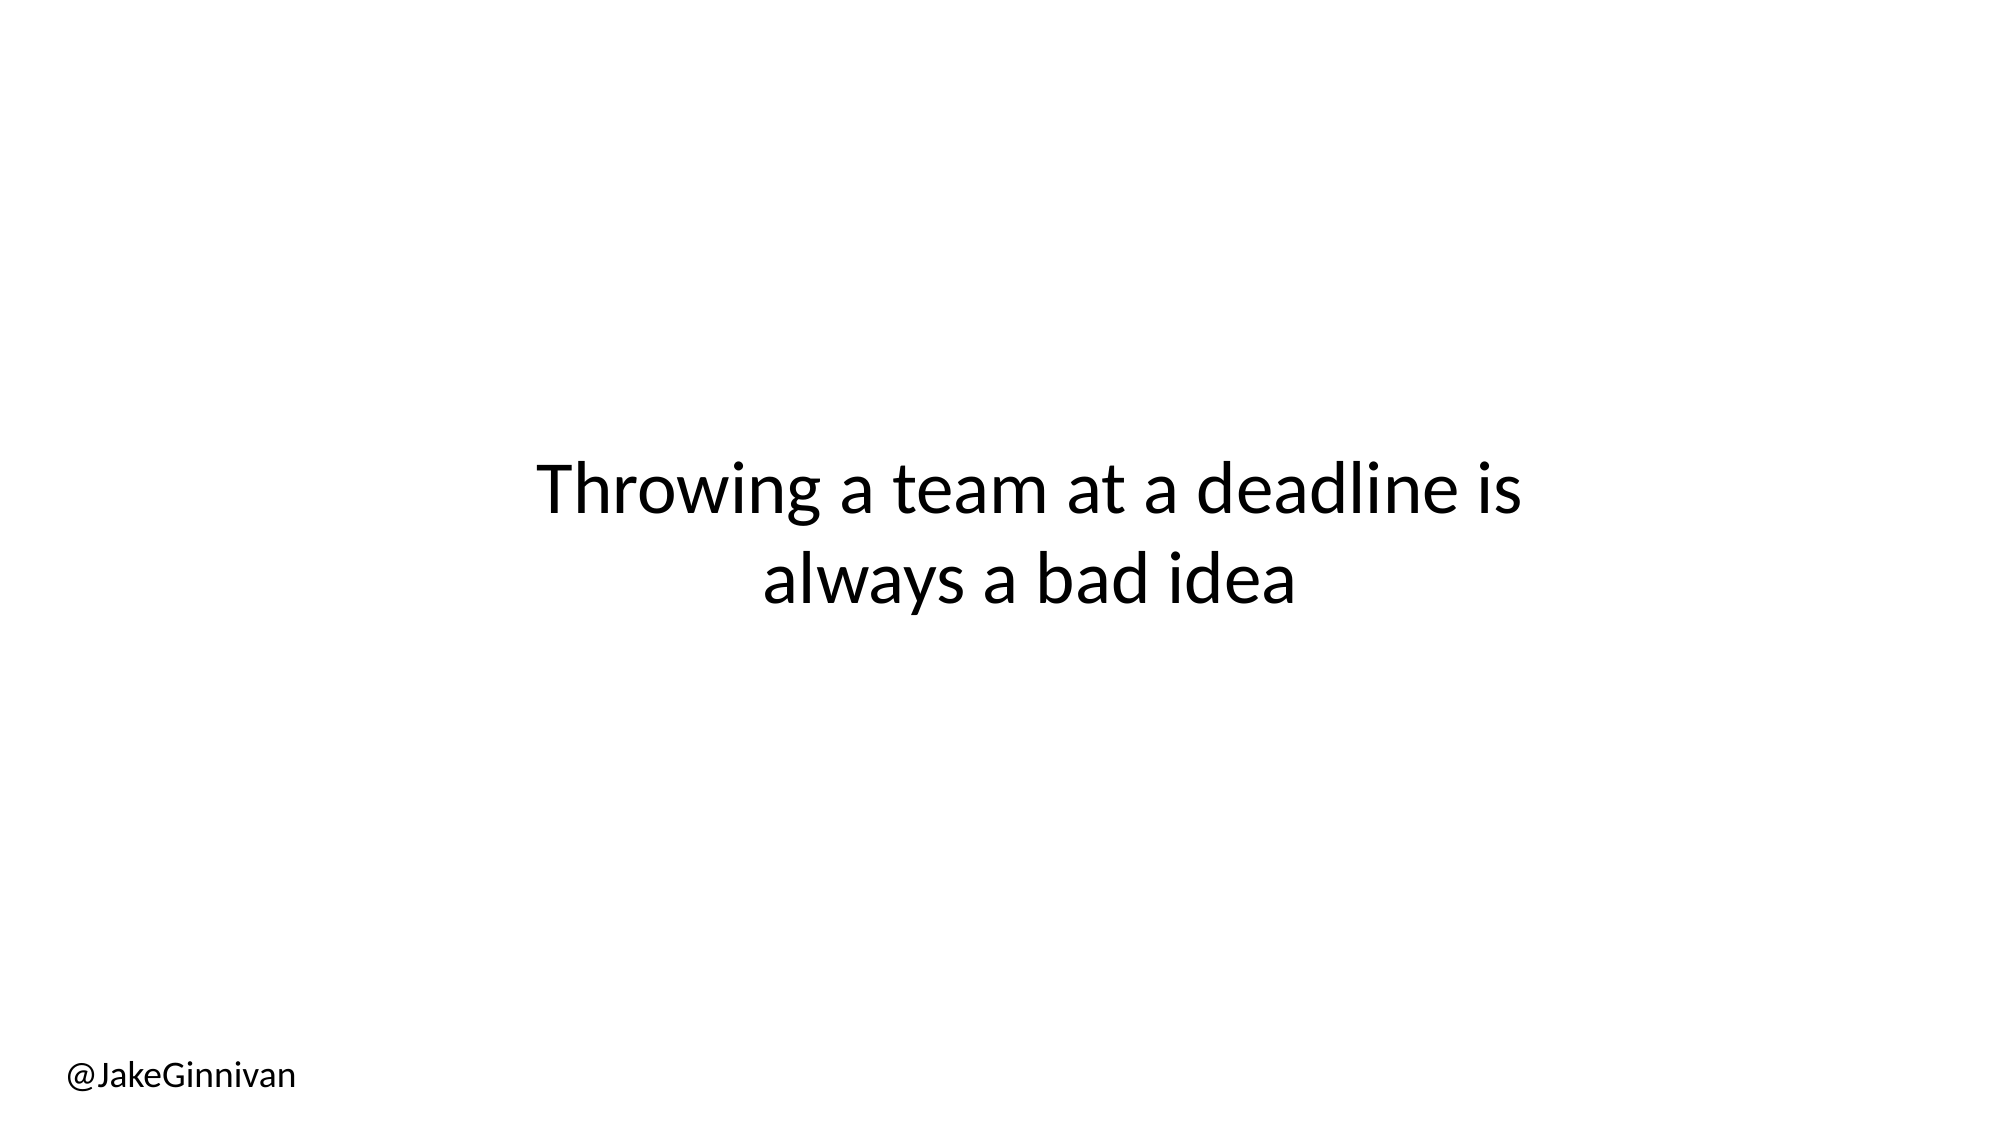

Throwing a team at a deadline is always a bad idea